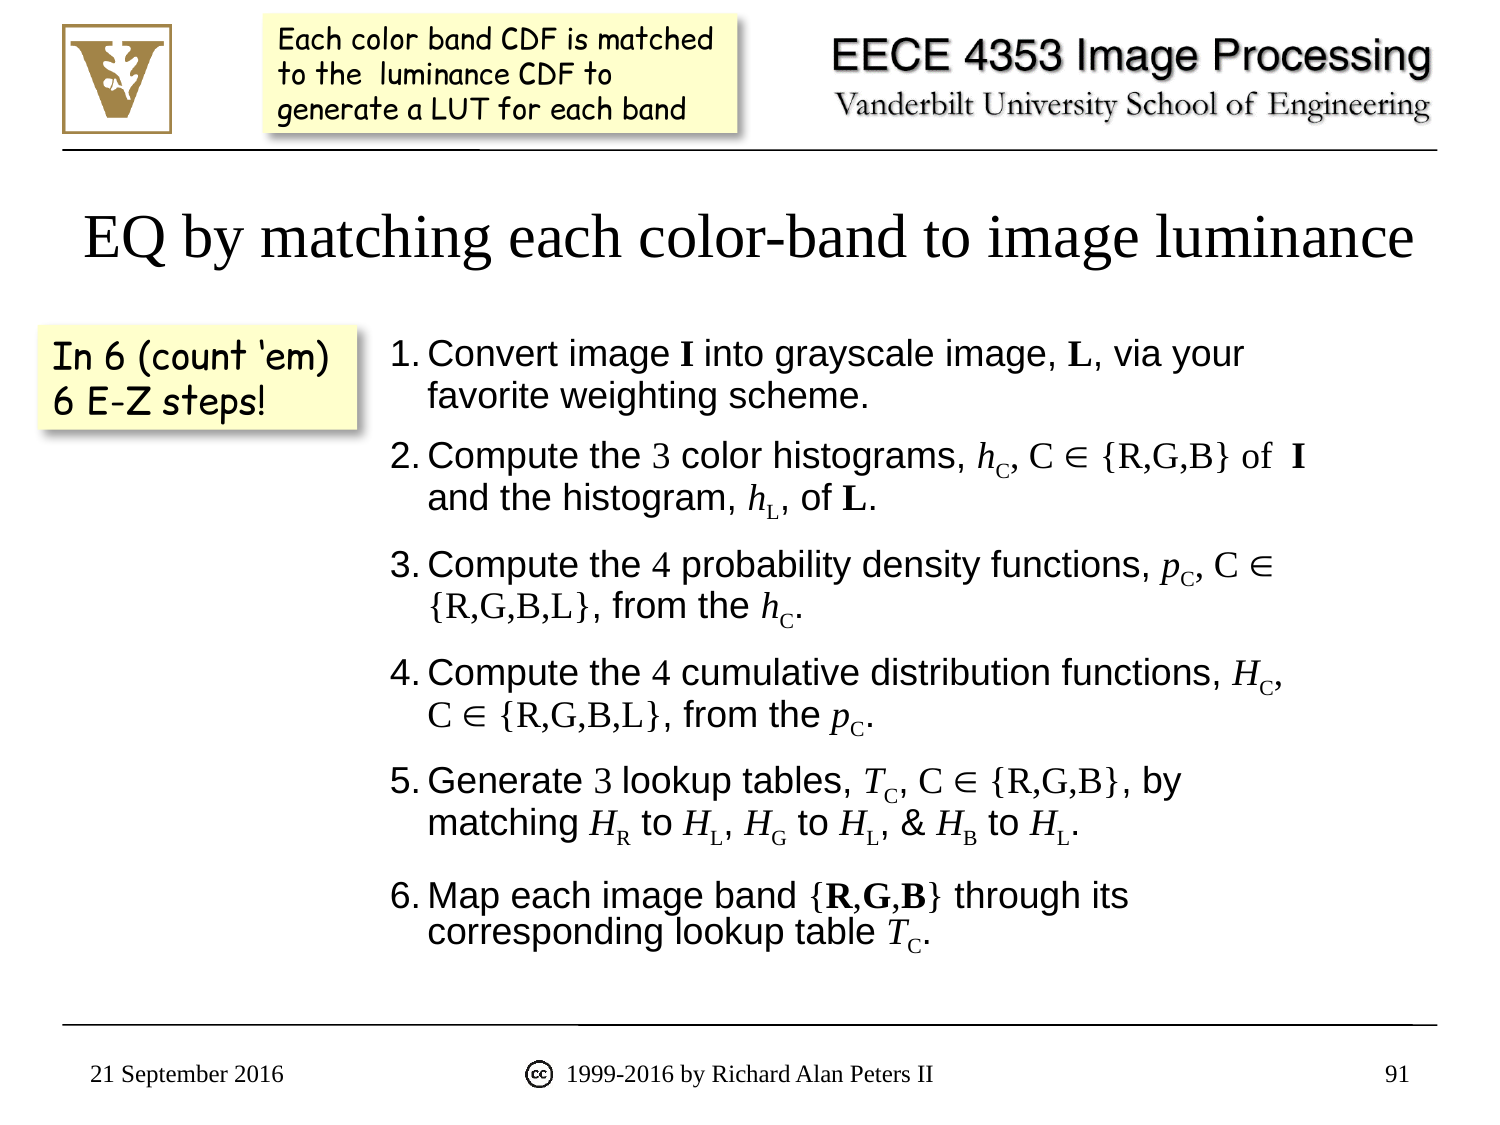

Each color band CDF is matched to the  luminance CDF to generate a LUT for each band
# EQ by matching each color-band to image luminance
In 6 (count ‘em) 6 E-Z steps!
Convert image I into grayscale image, L, via your favorite weighting scheme.
Compute the 3 color histograms, hC, C ∈ {R,G,B} of  I and the histogram, hL, of L.
Compute the 4 probability density functions, pC, C ∈  {R,G,B,L}, from the hC.
Compute the 4 cumulative distribution functions, HC, C ∈ {R,G,B,L}, from the pC.
Generate 3 lookup tables, TC, C ∈ {R,G,B}, by matching HR to HL, HG to HL, & HB to HL.
Map each image band {R,G,B} through its corresponding lookup table TC.
21 September 2016
1999-2016 by Richard Alan Peters II
91